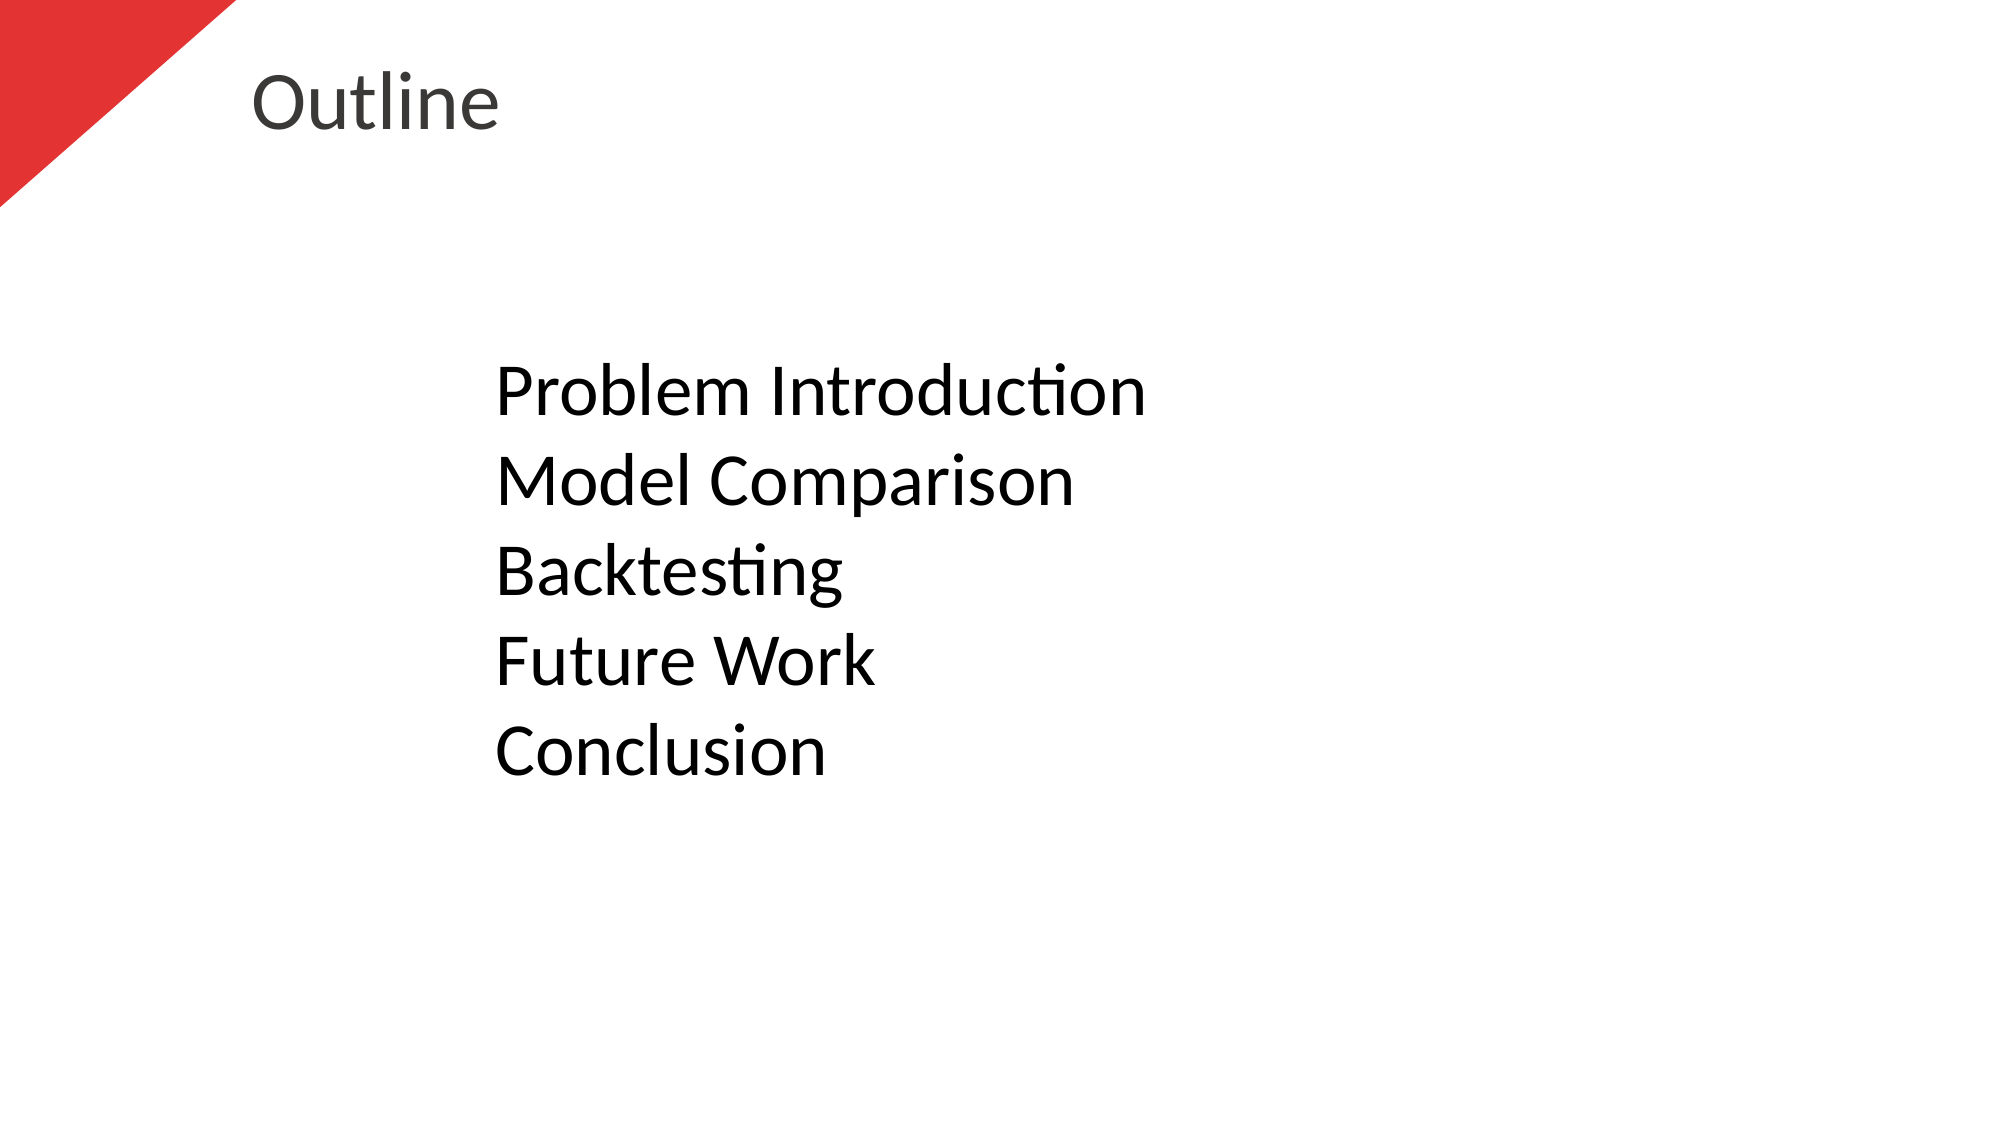

Outline
Problem Introduction
Model Comparison
Backtesting
Future Work
Conclusion